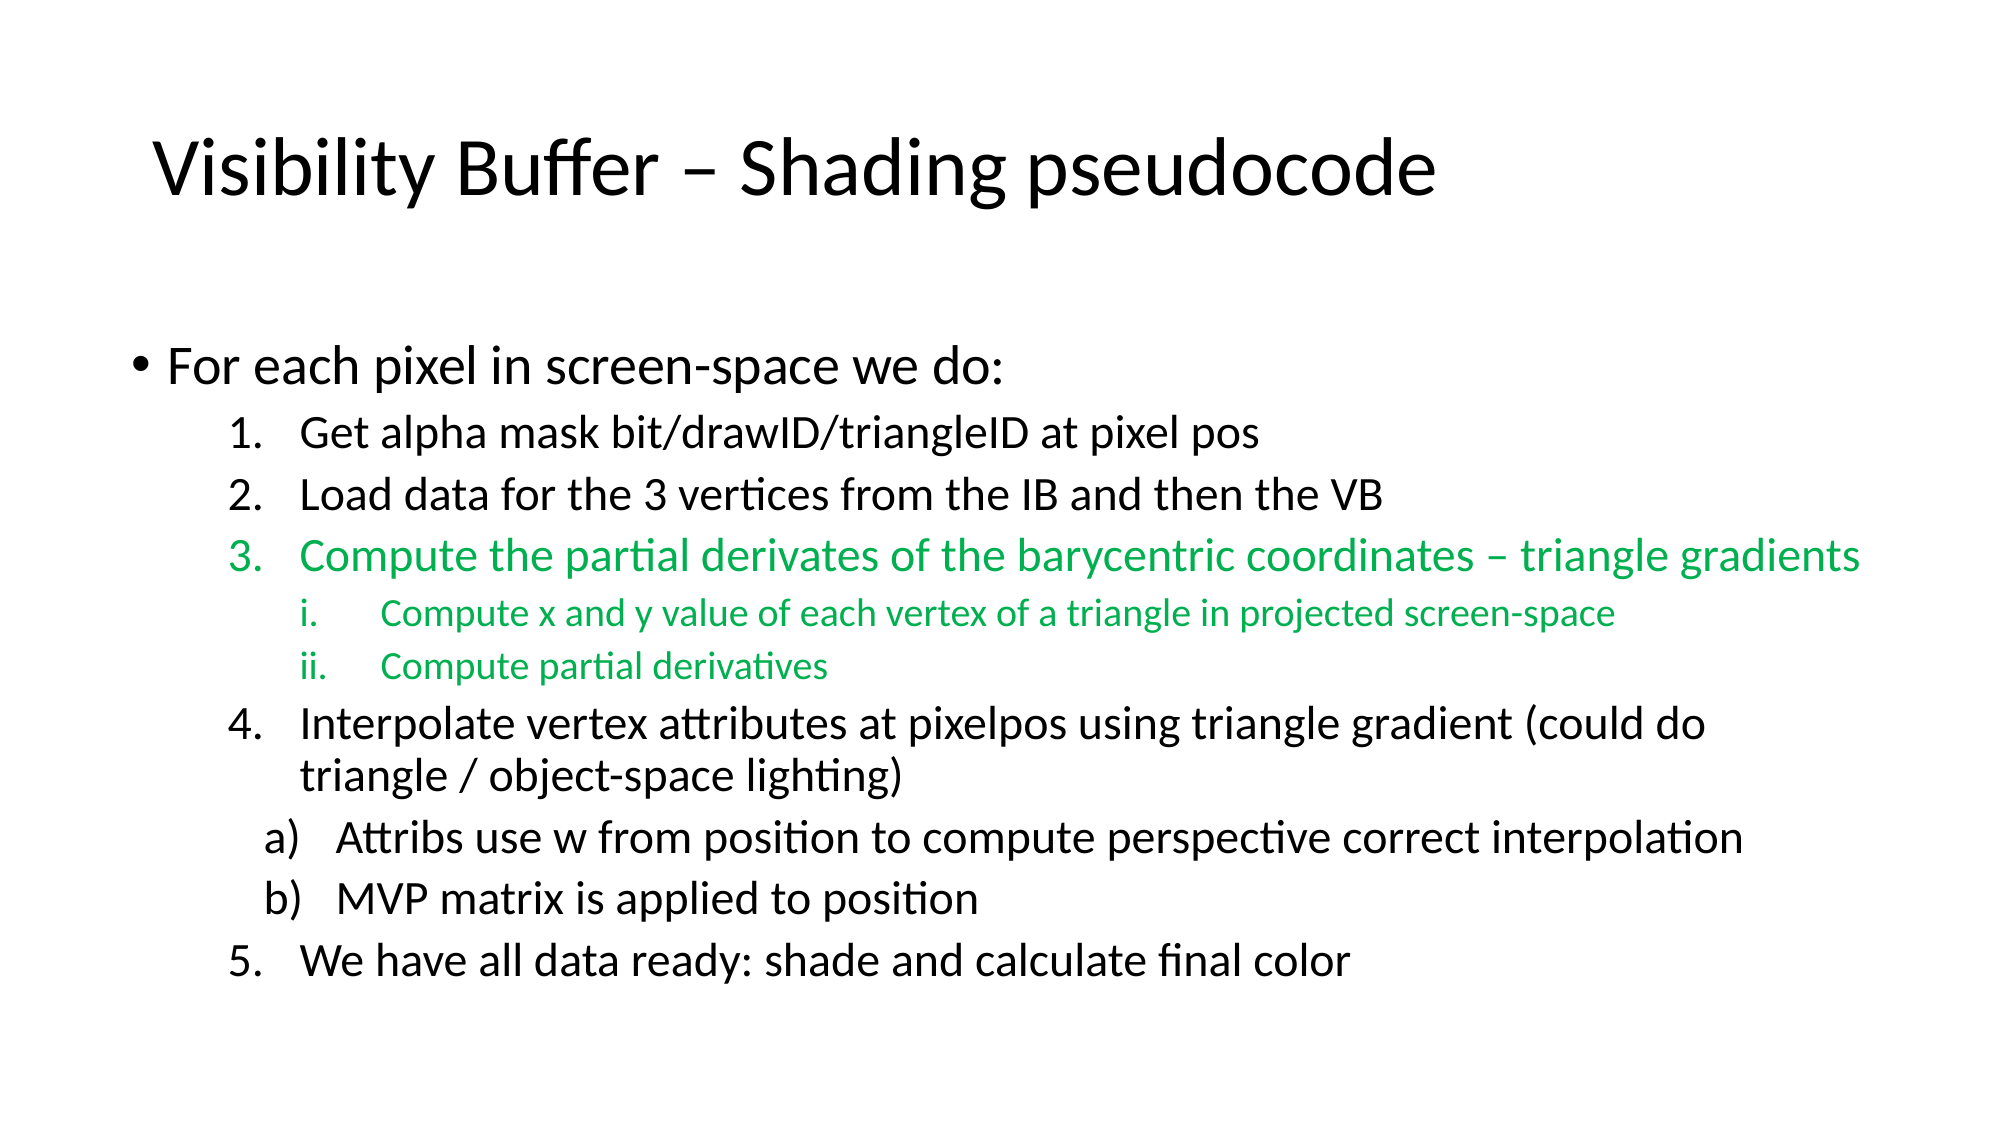

# Visibility Buffer – Shading pseudocode
For each pixel in screen-space we do:
Get alpha mask bit/drawID/triangleID at pixel pos
Load data for the 3 vertices from the IB and then the VB
Compute the partial derivates of the barycentric coordinates – triangle gradients
Compute x and y value of each vertex of a triangle in projected screen-space
Compute partial derivatives
Interpolate vertex attributes at pixelpos using triangle gradient (could do triangle / object-space lighting)
Attribs use w from position to compute perspective correct interpolation
MVP matrix is applied to position
We have all data ready: shade and calculate final color